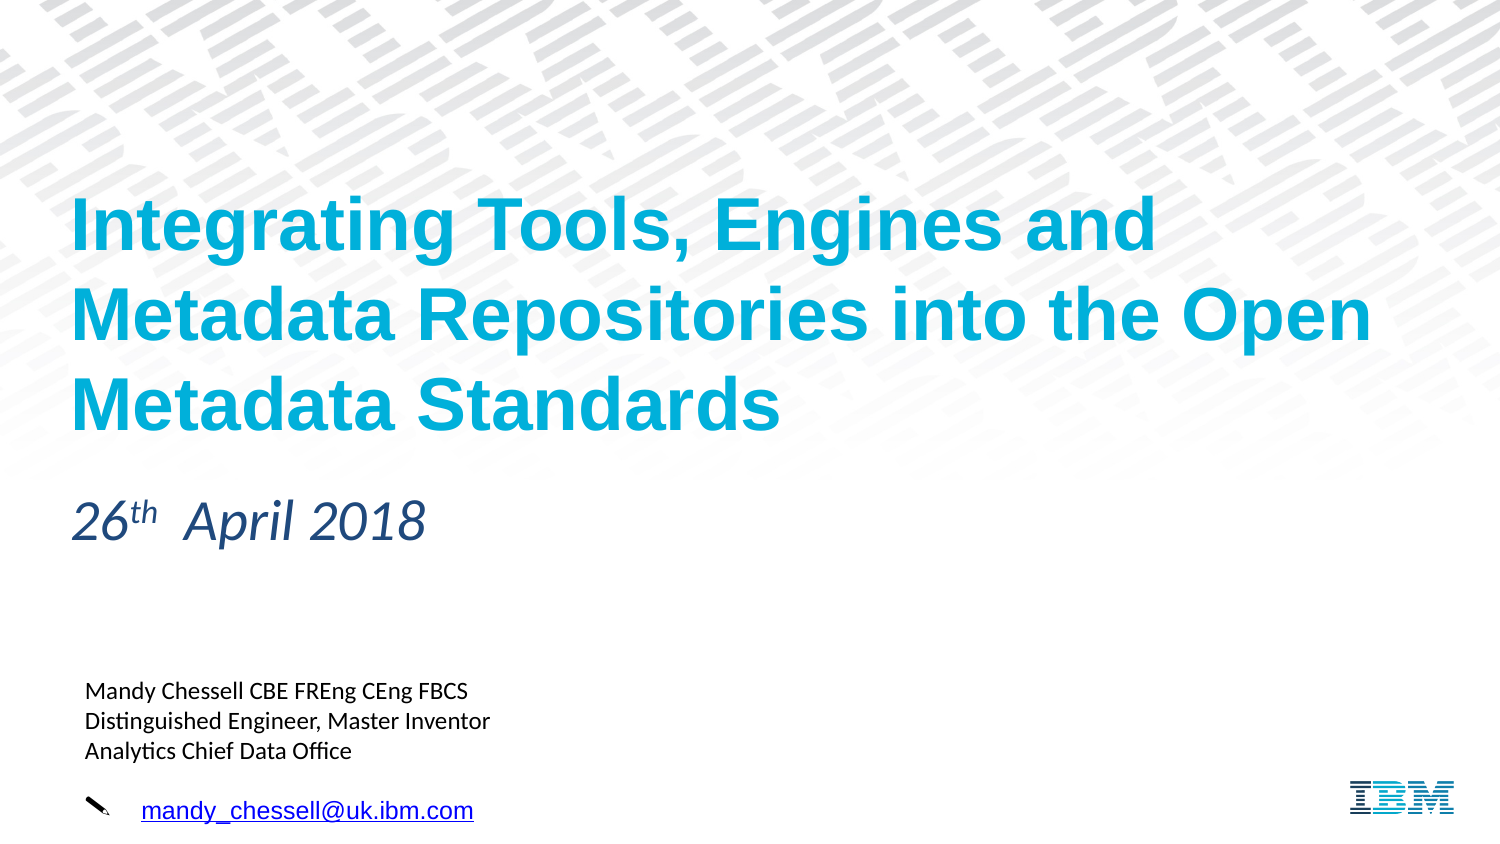

# Integrating Tools, Engines and Metadata Repositories into the Open Metadata Standards
26th  April 2018